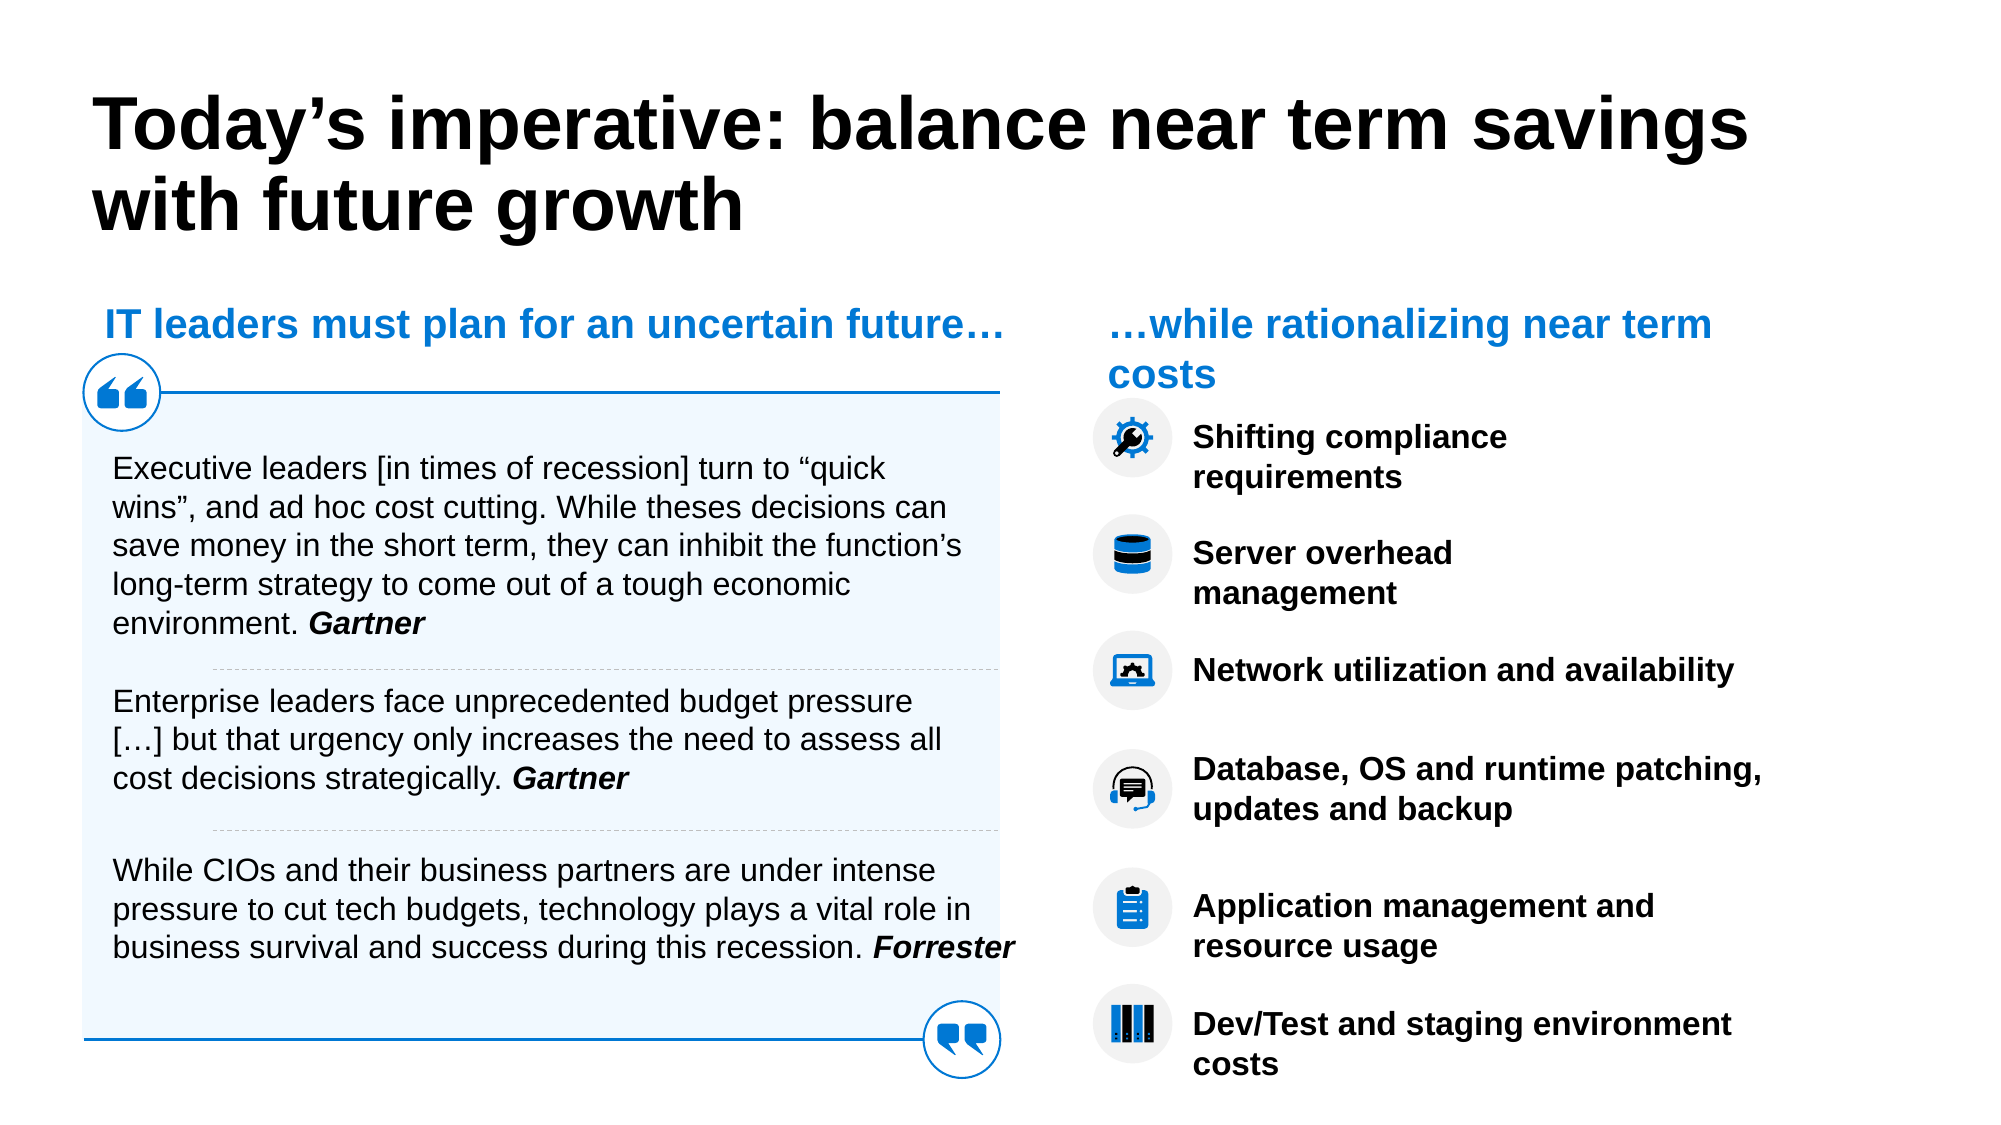

# Today’s imperative: balance near term savings with future growth
IT leaders must plan for an uncertain future…
…while rationalizing near term costs

Shifting compliance requirements
Executive leaders [in times of recession] turn to “quick wins”, and ad hoc cost cutting. While theses decisions can save money in the short term, they can inhibit the function’s long-term strategy to come out of a tough economic environment. Gartner

Server overhead management

Network utilization and availability
Enterprise leaders face unprecedented budget pressure […] but that urgency only increases the need to assess all cost decisions strategically. Gartner
Database, OS and runtime patching, updates and backup

While CIOs and their business partners are under intense pressure to cut tech budgets, technology plays a vital role in business survival and success during this recession. Forrester

Application management and resource usage

Dev/Test and staging environment costs